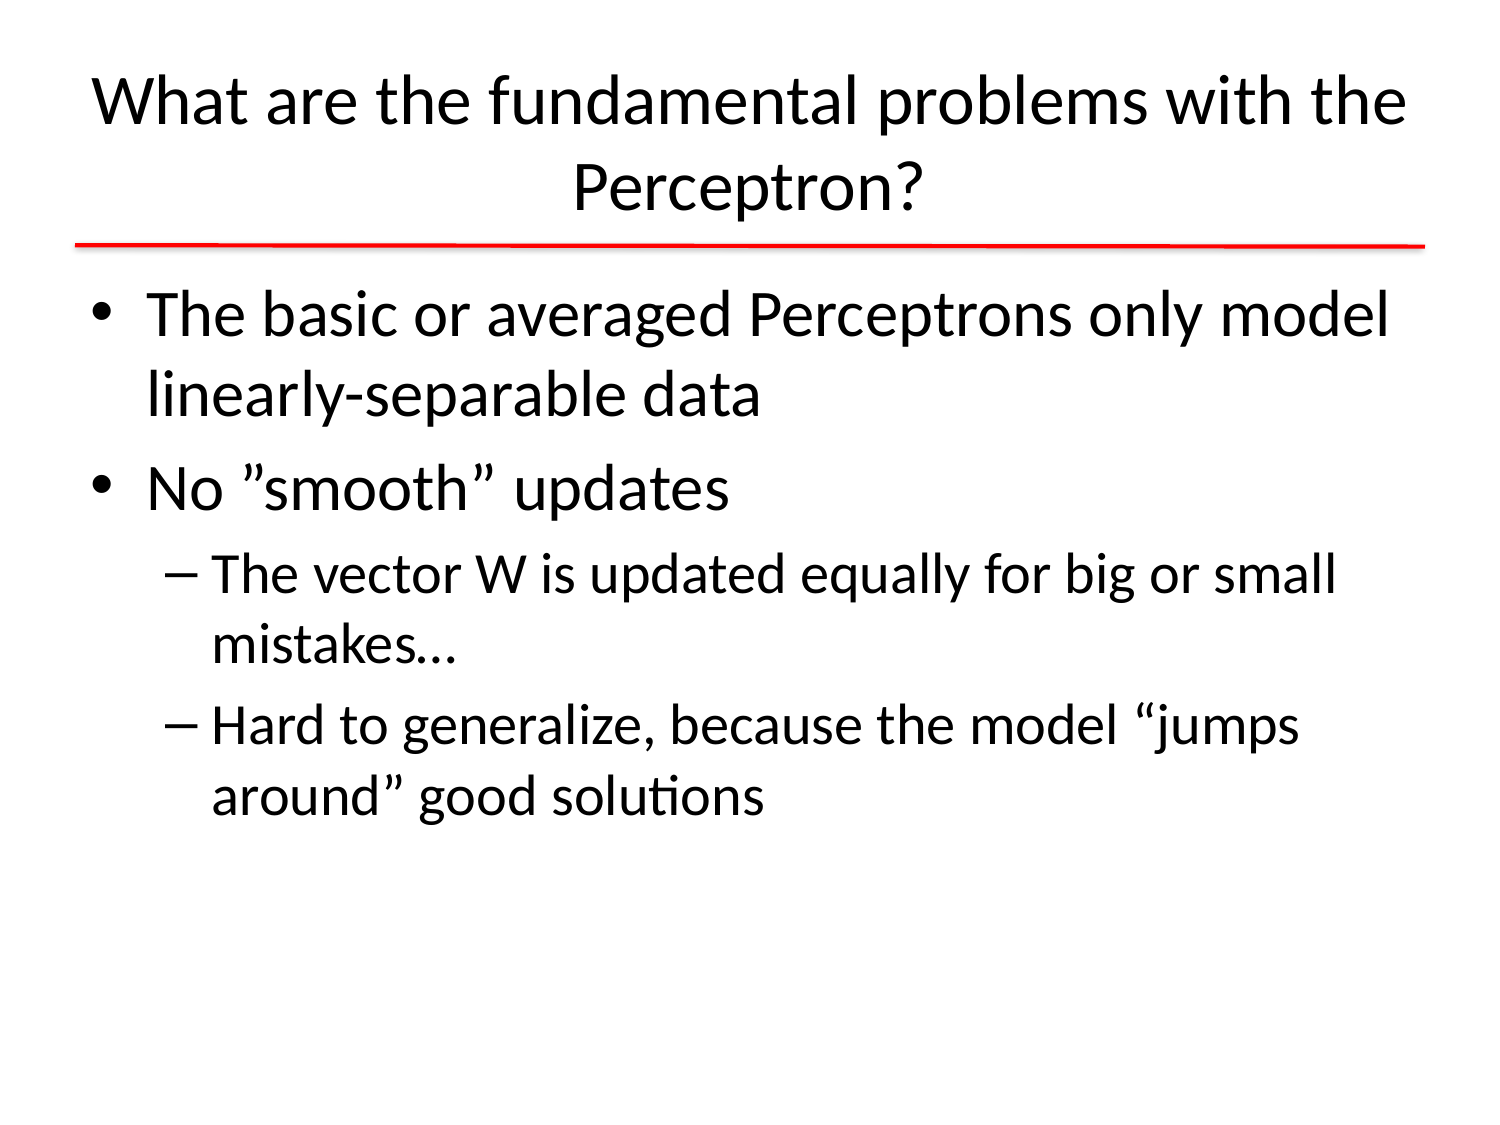

# What are the fundamental problems with the Perceptron?
The basic or averaged Perceptrons only model linearly-separable data
No ”smooth” updates
The vector W is updated equally for big or small mistakes…
Hard to generalize, because the model “jumps around” good solutions